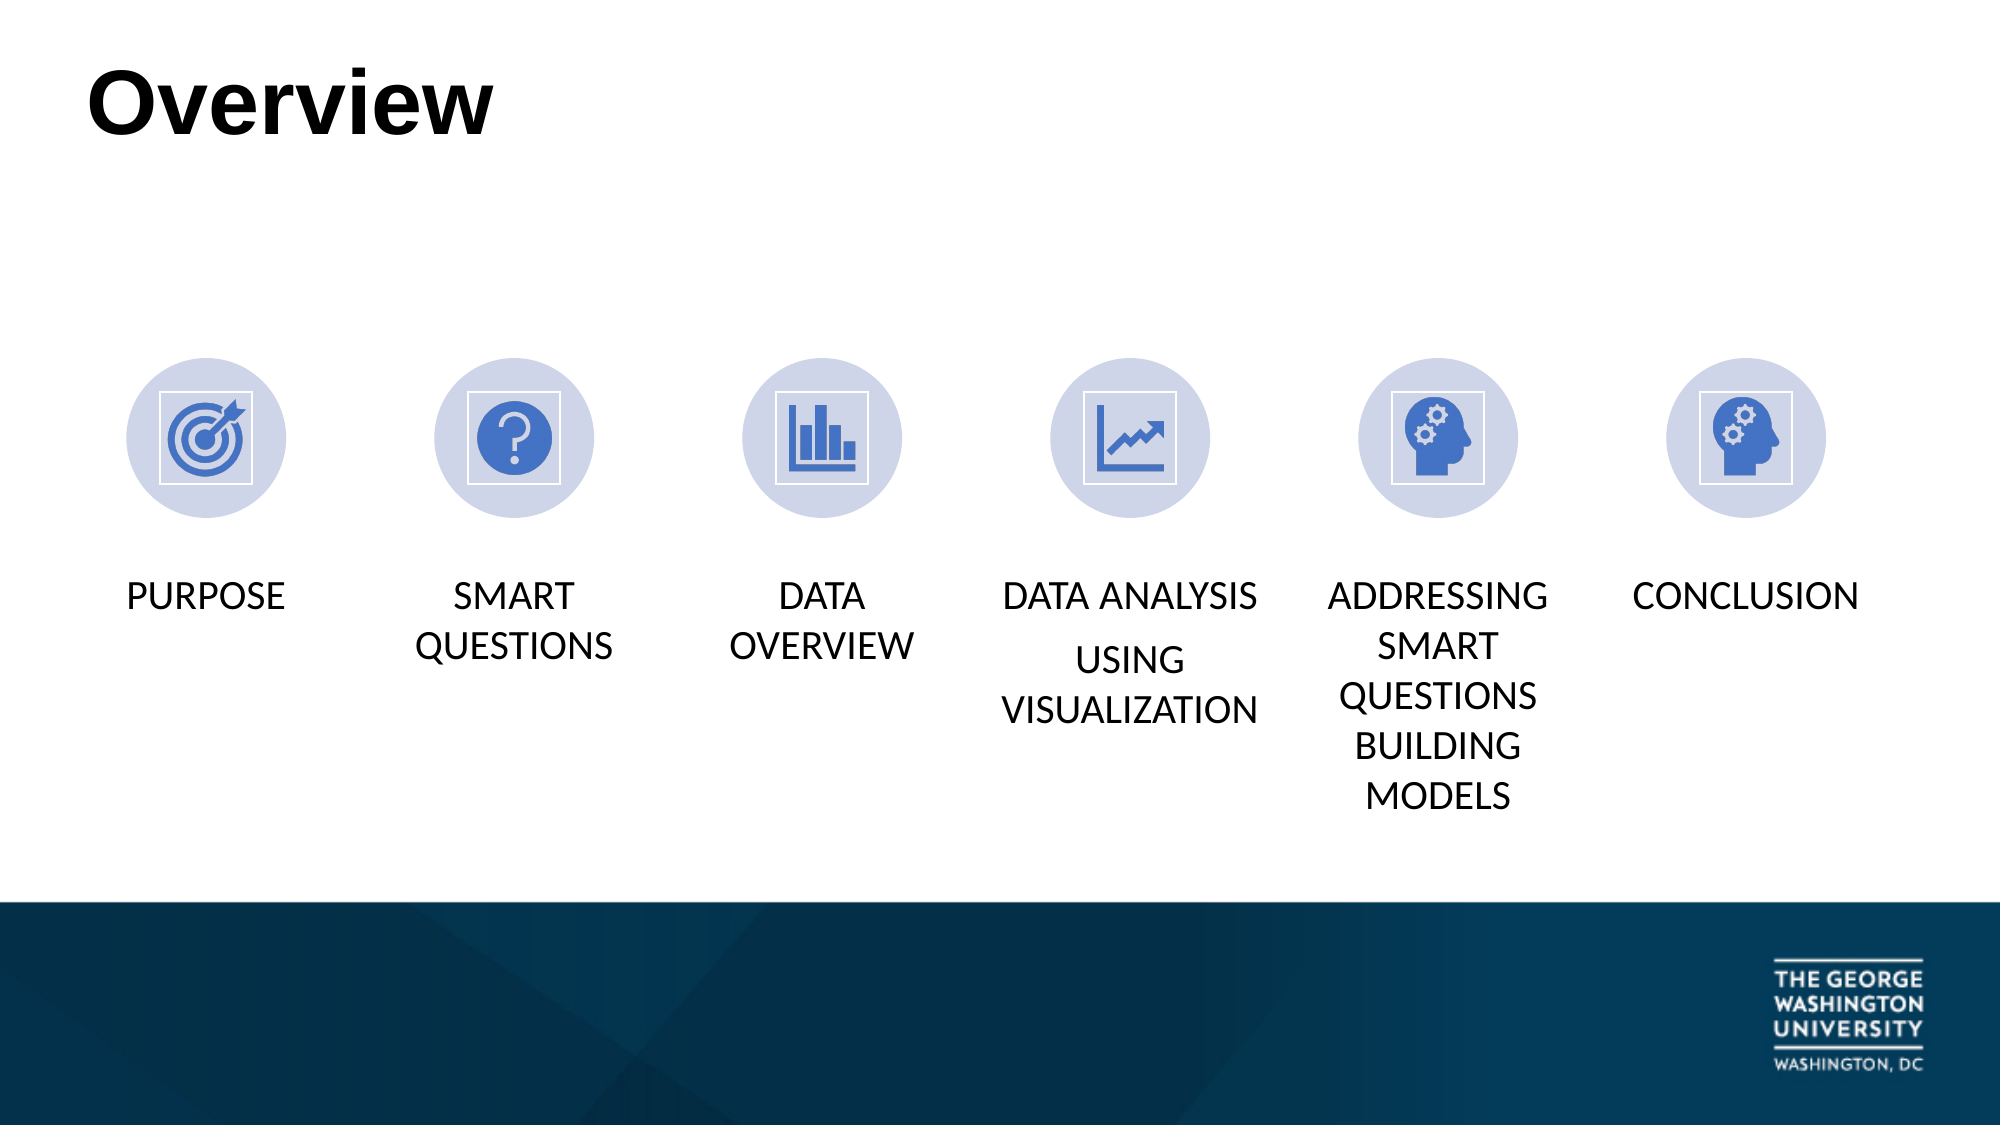

Overview
Purpose
Smart questions
Data Overview
Data Analysis
Using visualization
Addressing SMART Questions Building Models
Conclusion